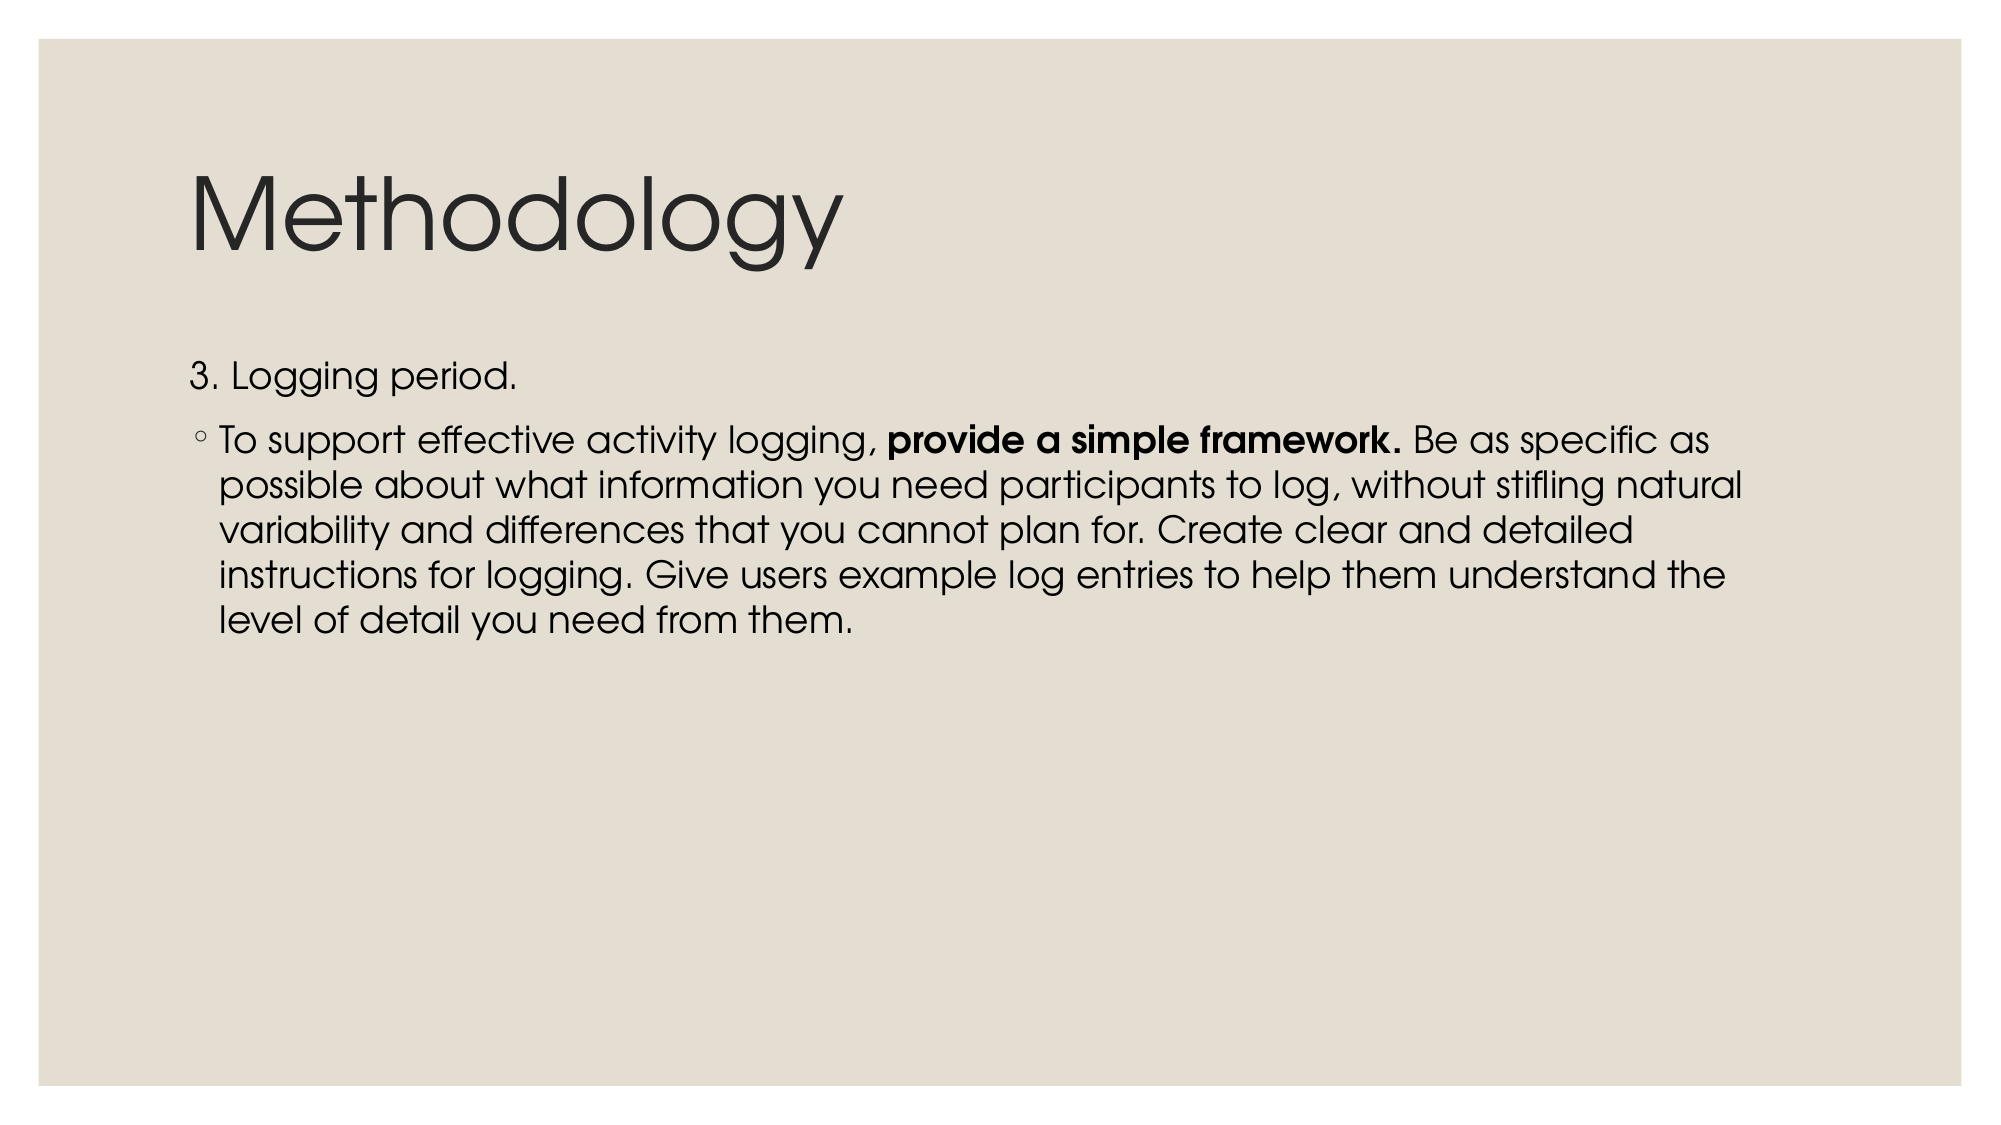

# Methodology
3. Logging period.
To support effective activity logging, provide a simple framework. Be as specific as possible about what information you need participants to log, without stifling natural variability and differences that you cannot plan for. Create clear and detailed instructions for logging. Give users example log entries to help them understand the level of detail you need from them.